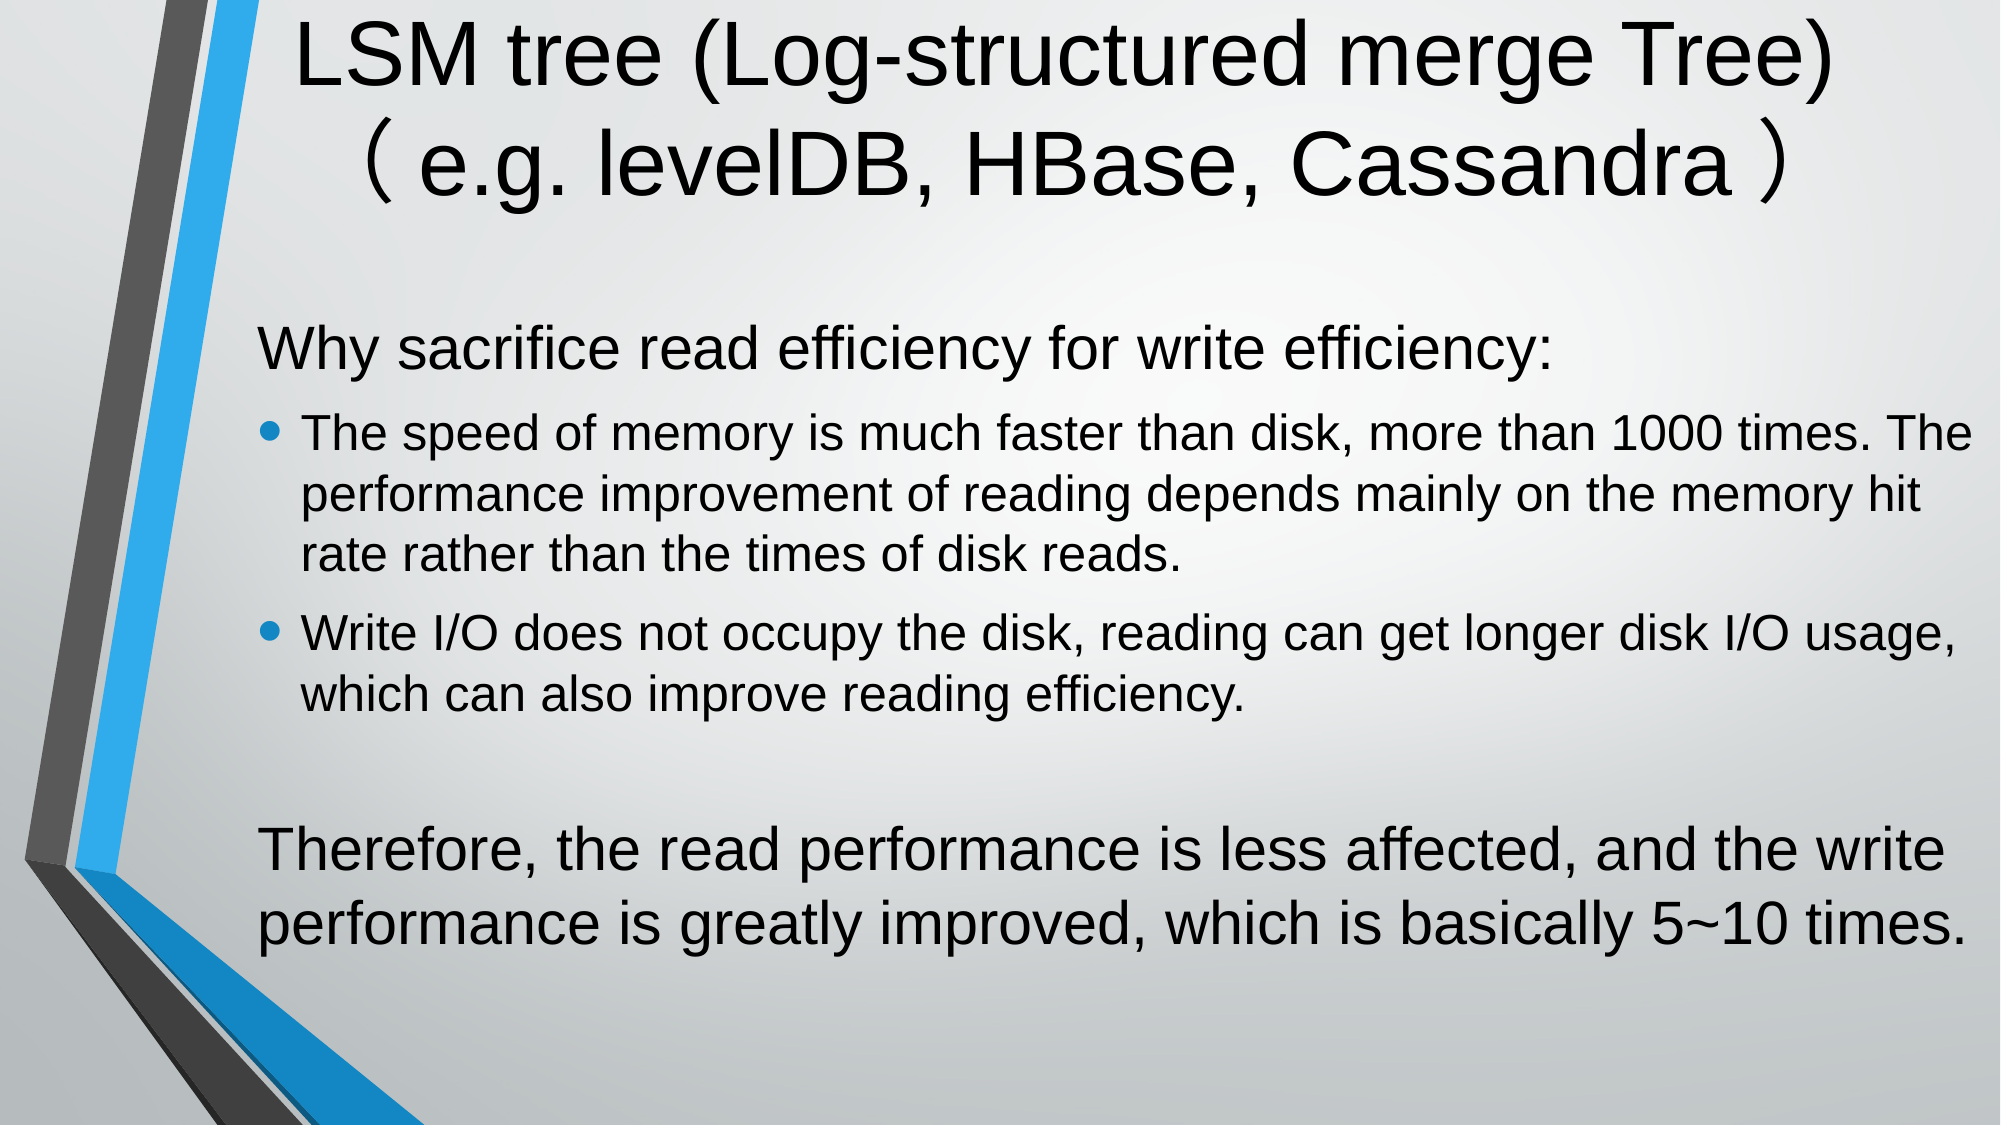

# LSM tree (Log-structured merge Tree)（e.g. levelDB, HBase, Cassandra）
Why sacrifice read efficiency for write efficiency:
The speed of memory is much faster than disk, more than 1000 times. The performance improvement of reading depends mainly on the memory hit rate rather than the times of disk reads.
Write I/O does not occupy the disk, reading can get longer disk I/O usage, which can also improve reading efficiency.

Therefore, the read performance is less affected, and the write performance is greatly improved, which is basically 5~10 times.